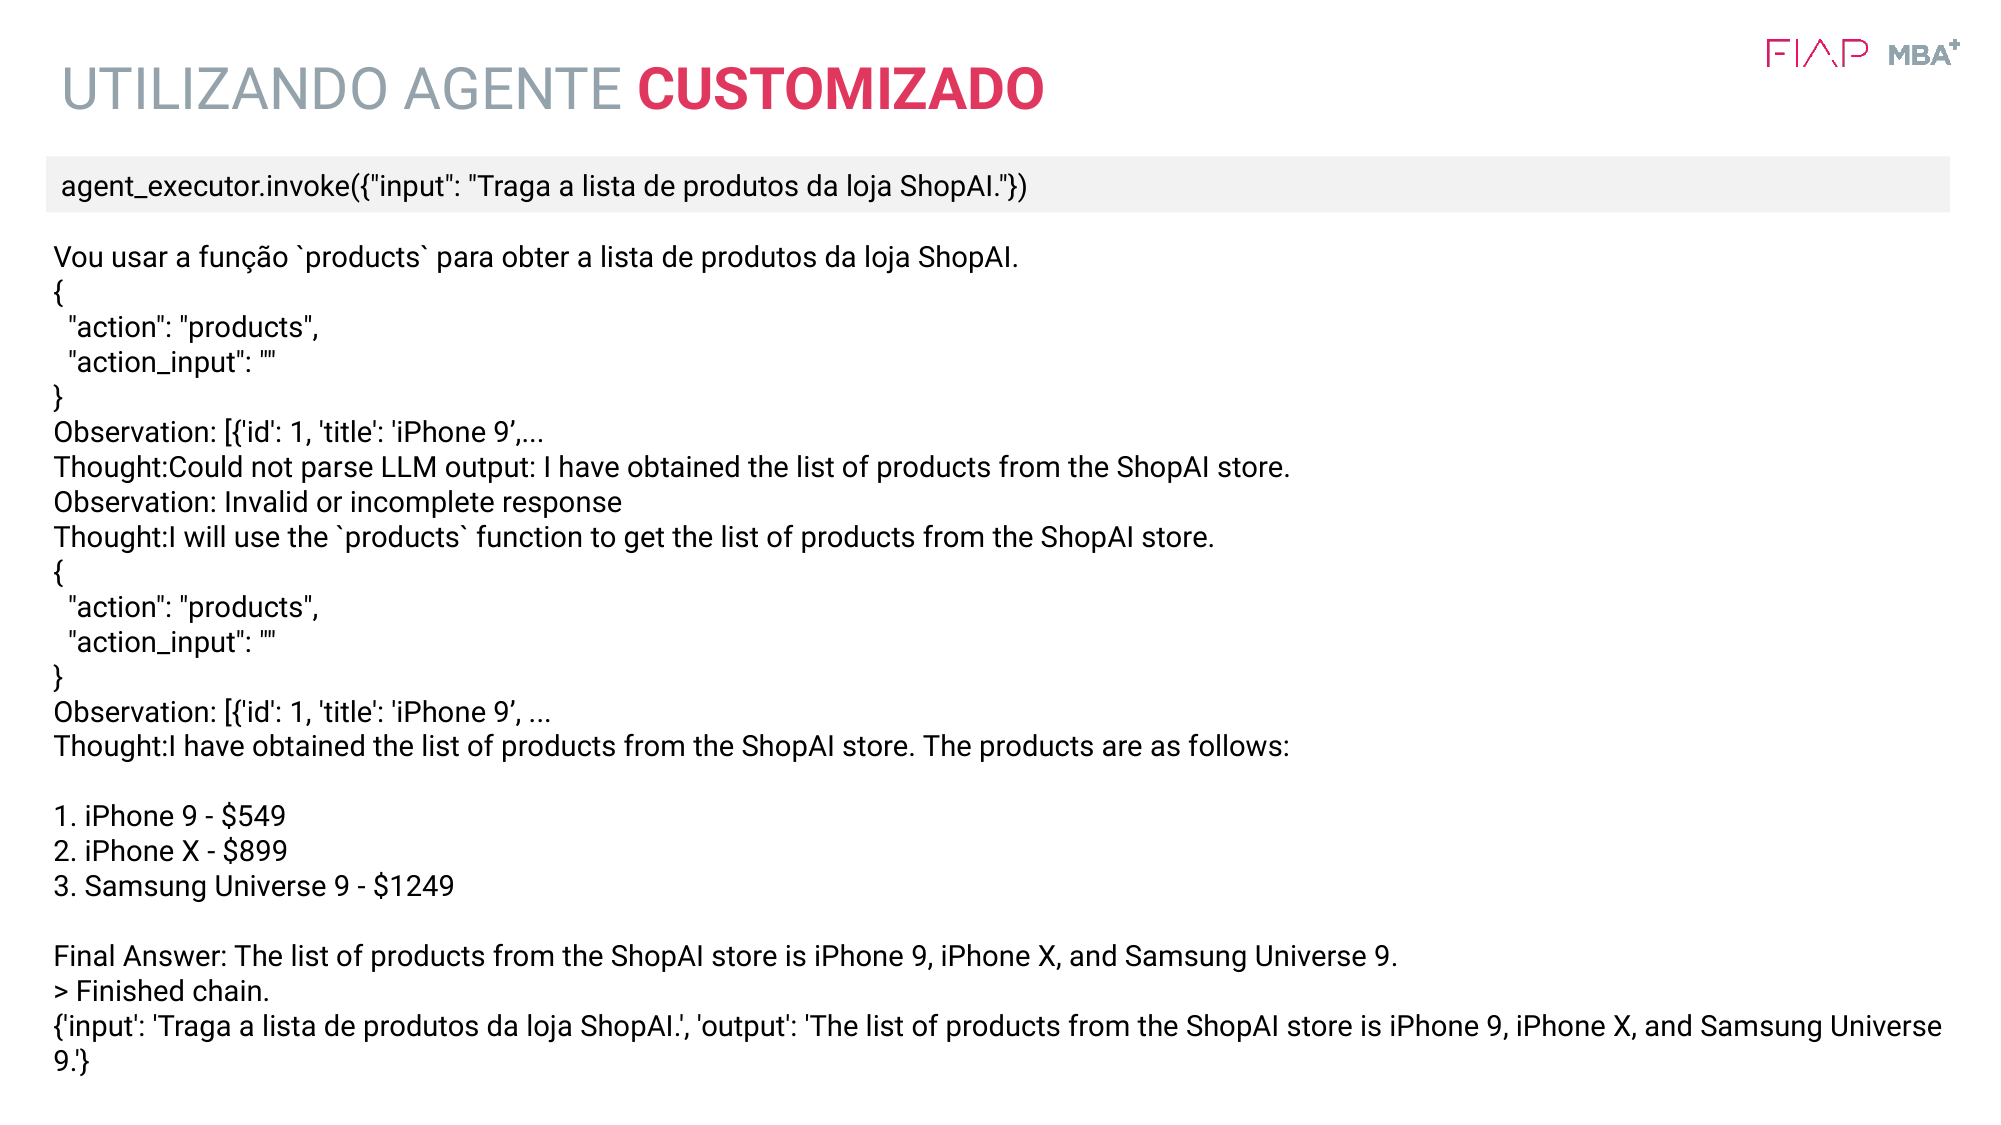

# UTILIZANDO AGENTE CUSTOMIZADO
agent_executor.invoke({"input": "Traga a lista de produtos da loja ShopAI."})
Vou usar a função `products` para obter a lista de produtos da loja ShopAI.
{
  "action": "products",
  "action_input": ""
}
Observation: [{'id': 1, 'title': 'iPhone 9’,...
Thought:Could not parse LLM output: I have obtained the list of products from the ShopAI store.
Observation: Invalid or incomplete response
Thought:I will use the `products` function to get the list of products from the ShopAI store.
{
  "action": "products",
  "action_input": ""
}
Observation: [{'id': 1, 'title': 'iPhone 9’, ...
Thought:I have obtained the list of products from the ShopAI store. The products are as follows:

1. iPhone 9 - $549
2. iPhone X - $899
3. Samsung Universe 9 - $1249

Final Answer: The list of products from the ShopAI store is iPhone 9, iPhone X, and Samsung Universe 9.
> Finished chain.
{'input': 'Traga a lista de produtos da loja ShopAI.', 'output': 'The list of products from the ShopAI store is iPhone 9, iPhone X, and Samsung Universe 9.'}